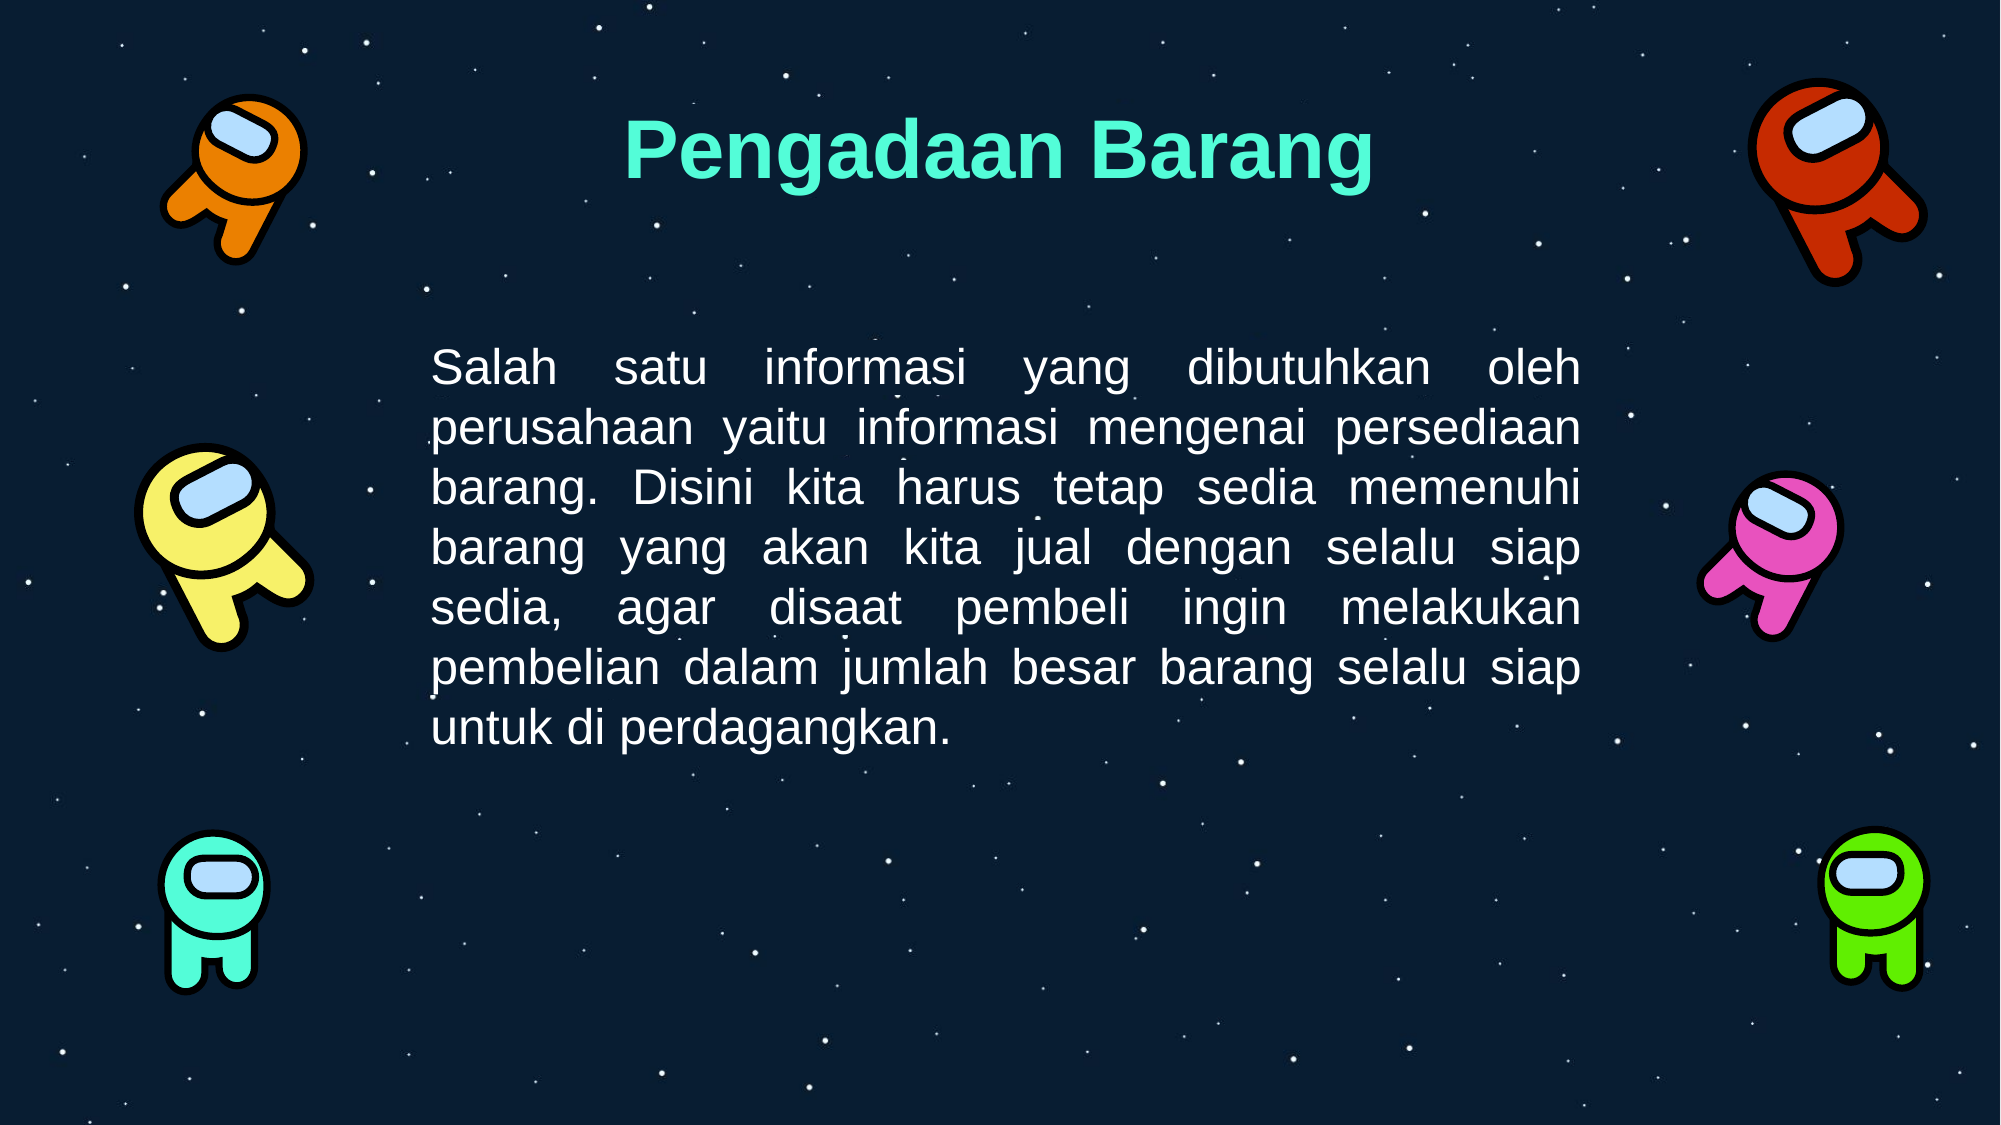

# Pengadaan Barang

Salah satu informasi yang dibutuhkan oleh perusahaan yaitu informasi mengenai persediaan barang. Disini kita harus tetap sedia memenuhi barang yang akan kita jual dengan selalu siap sedia, agar disaat pembeli ingin melakukan pembelian dalam jumlah besar barang selalu siap untuk di perdagangkan.